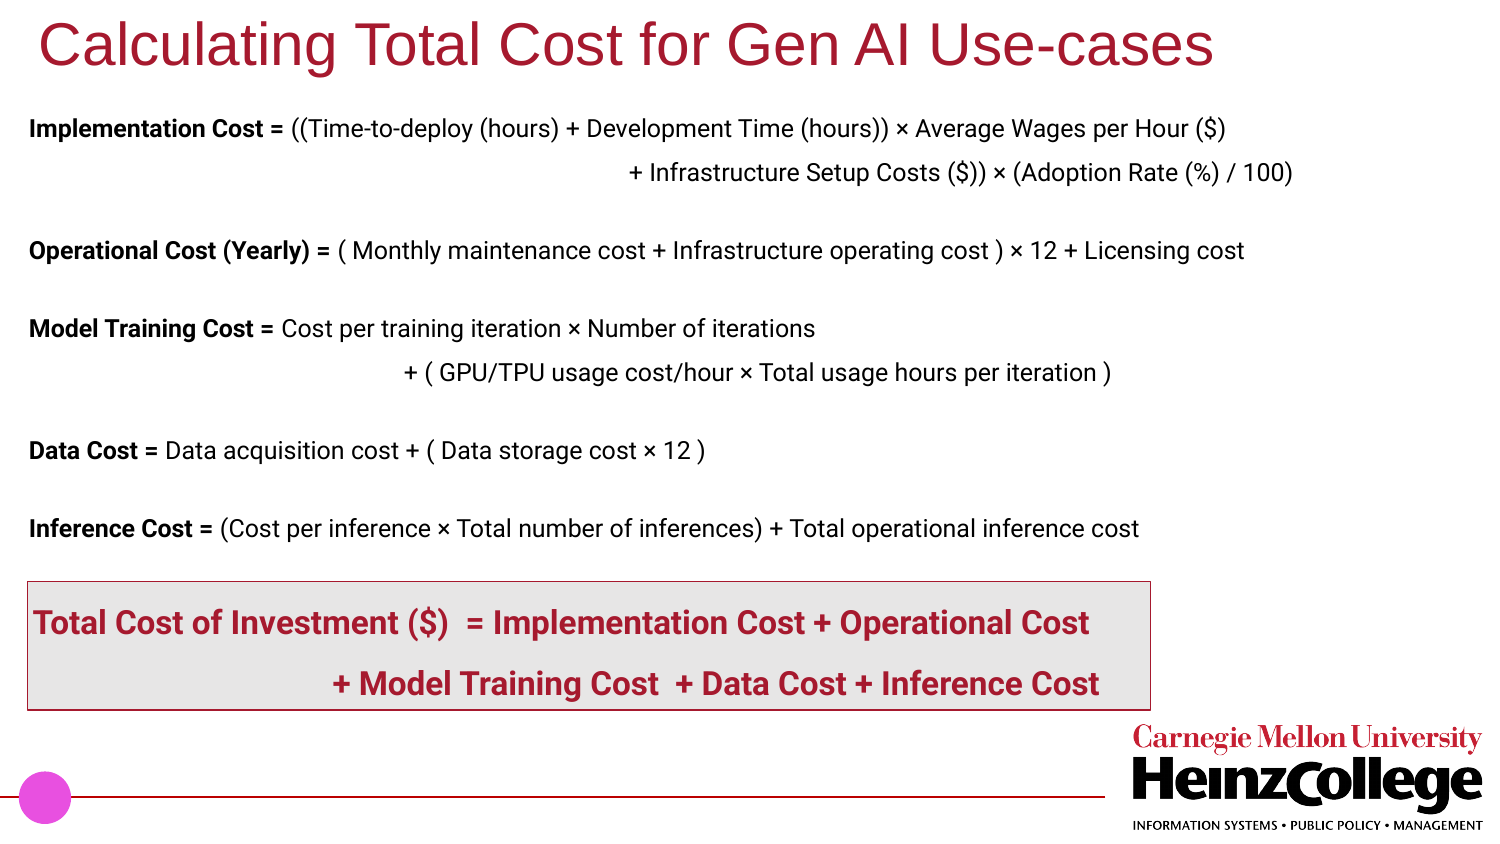

Calculating Total Cost for Gen AI Use-cases
Implementation Cost = ((Time-to-deploy (hours) + Development Time (hours)) × Average Wages per Hour ($)
+ Infrastructure Setup Costs ($)) × (Adoption Rate (%) / 100)

Operational Cost (Yearly) = ( Monthly maintenance cost + Infrastructure operating cost ) × 12 + Licensing cost

Model Training Cost = Cost per training iteration × Number of iterations
+ ( GPU/TPU usage cost/hour × Total usage hours per iteration )

Data Cost = Data acquisition cost + ( Data storage cost × 12 )

Inference Cost = (Cost per inference × Total number of inferences) + Total operational inference cost

Total Cost of Investment ($)  = Implementation Cost + Operational Cost
+ Model Training Cost  + Data Cost + Inference Cost